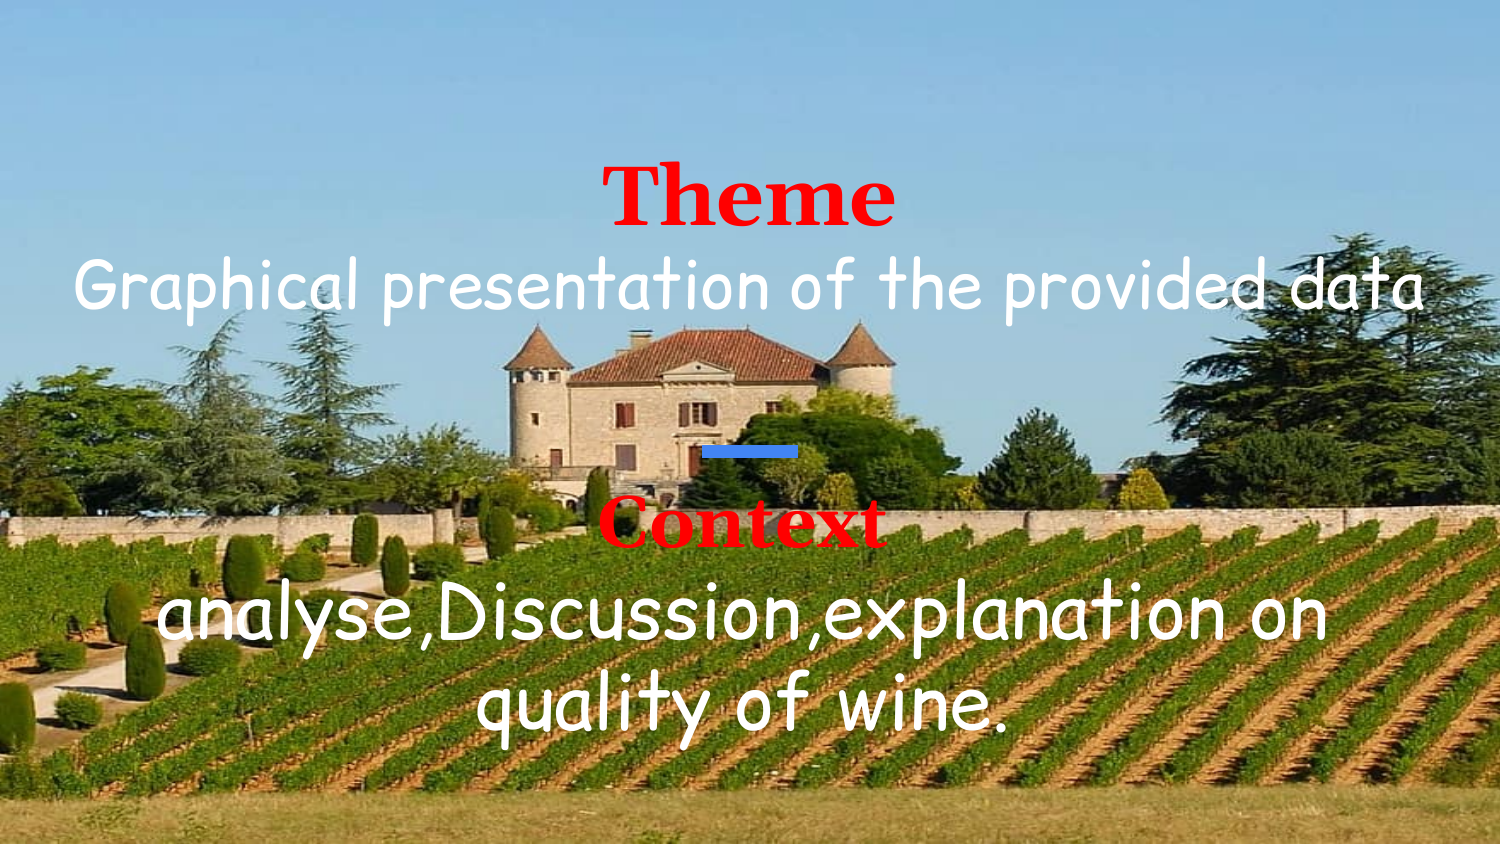

Theme
Graphical presentation of the provided data

Context
analyse,Discussion,explanation on quality of wine.